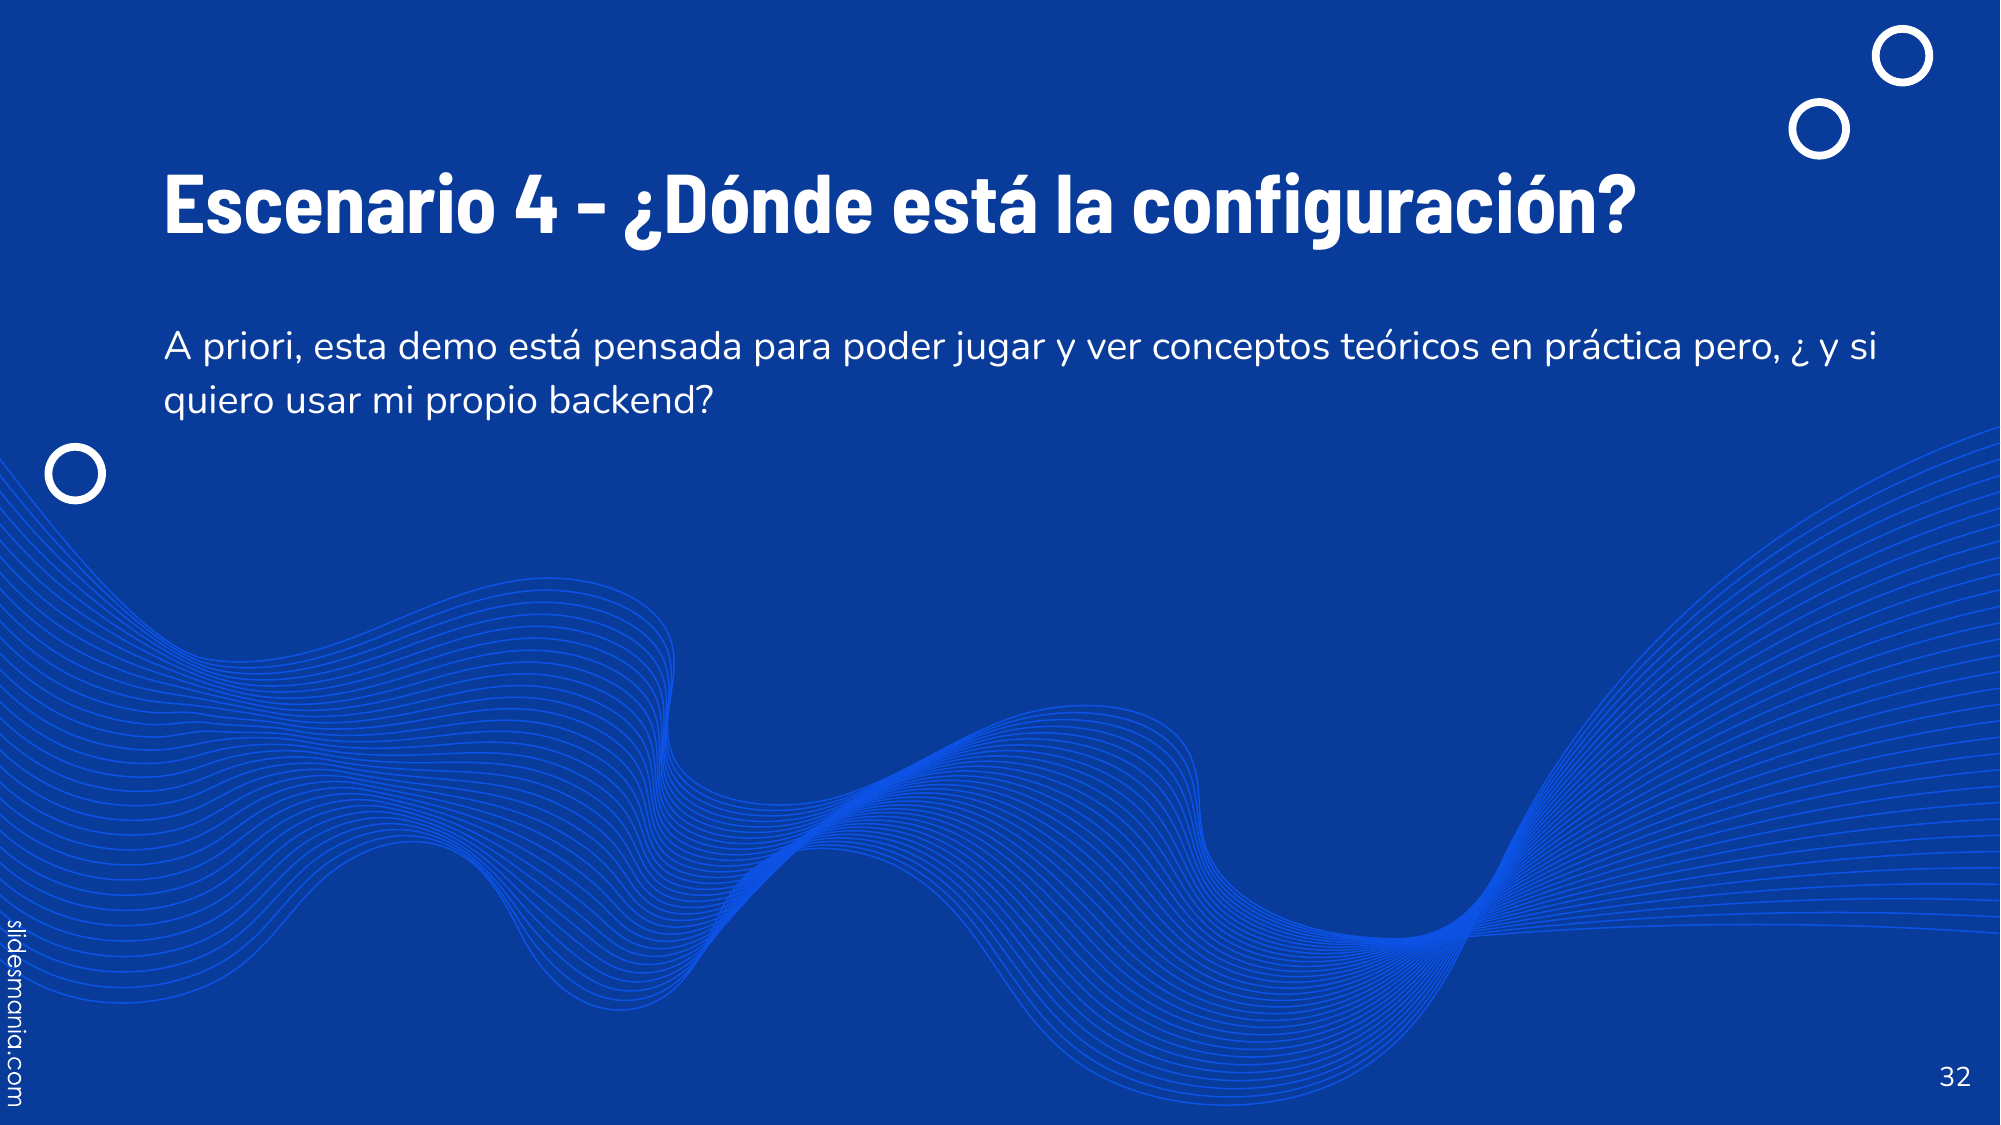

# Escenario 4 - ¿Dónde está la configuración?
A priori, esta demo está pensada para poder jugar y ver conceptos teóricos en práctica pero, ¿ y si quiero usar mi propio backend?

32